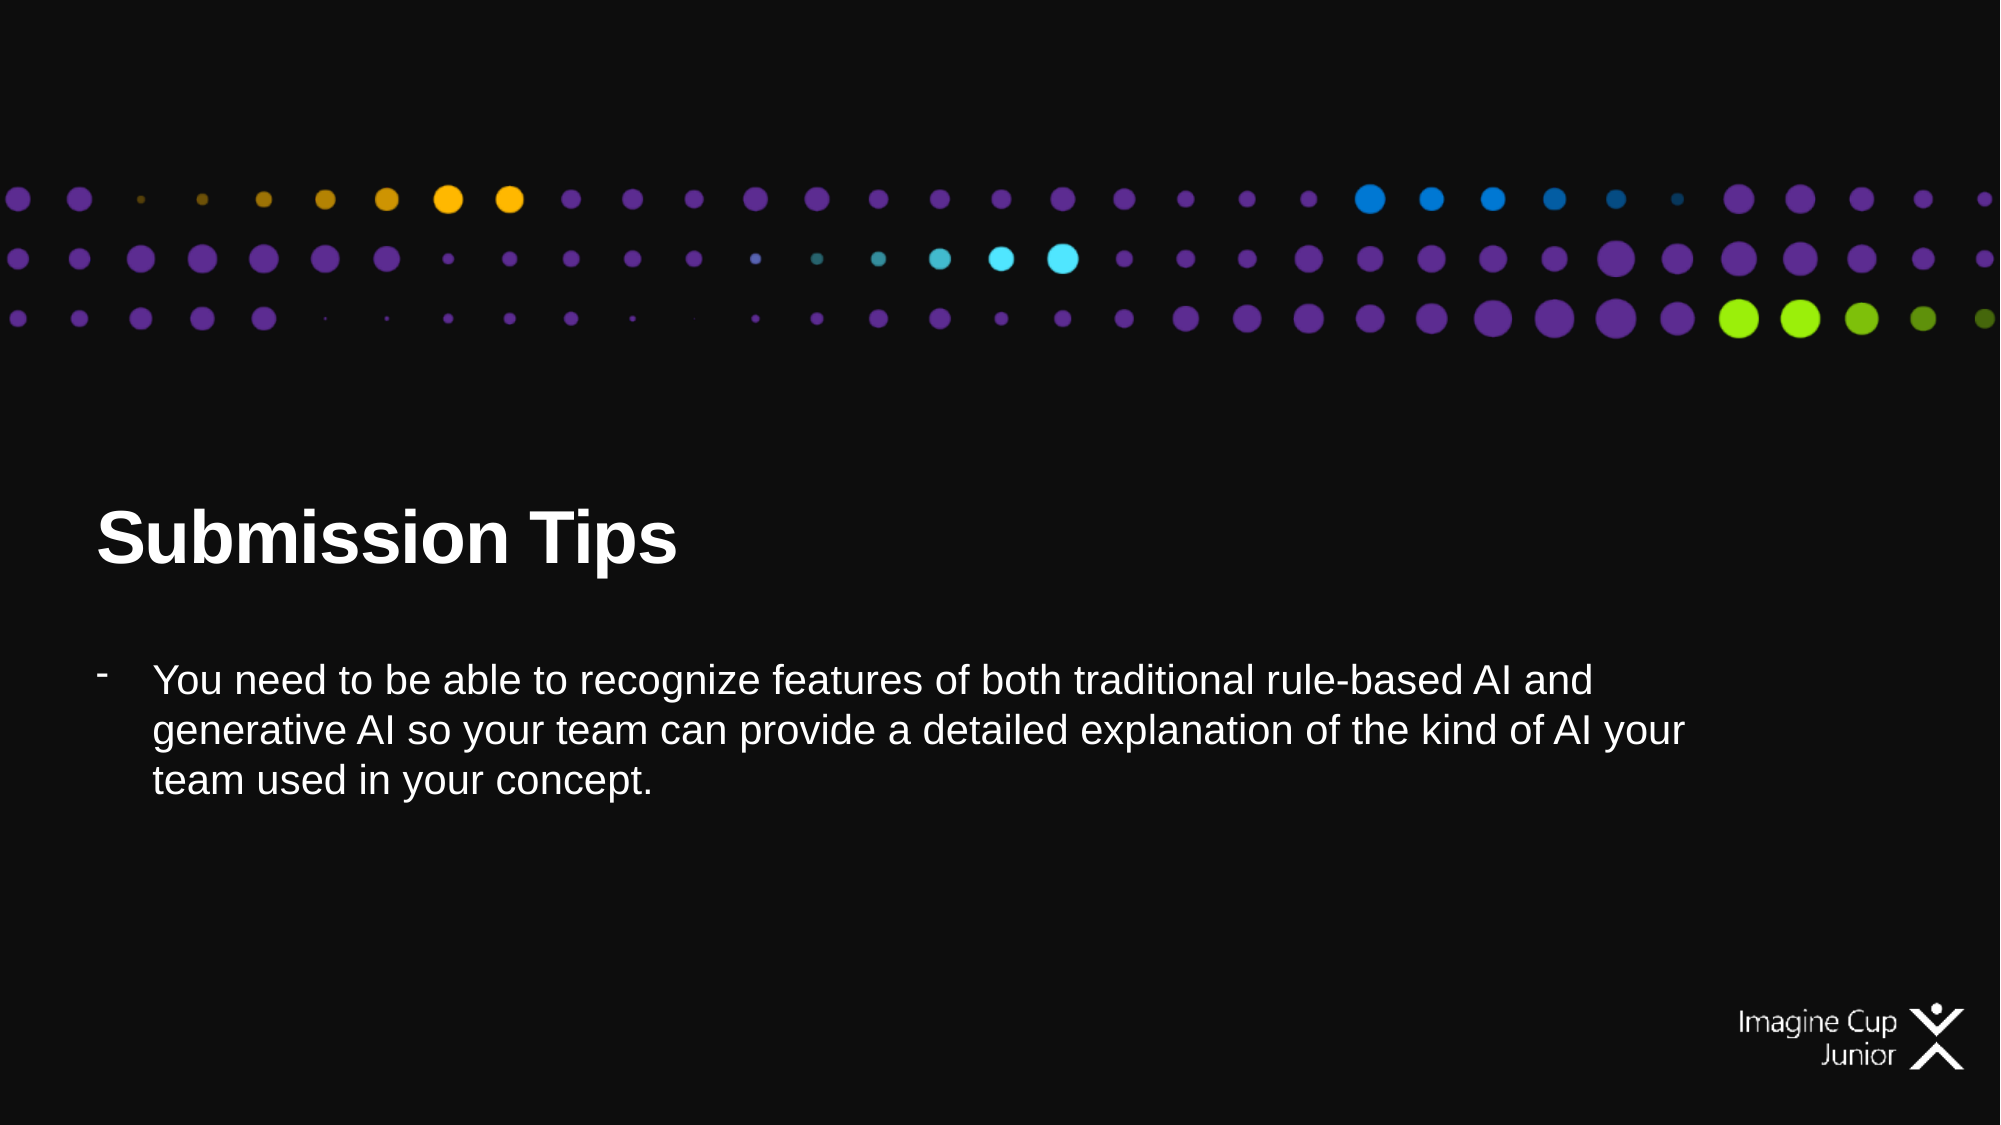

# Submission Tips
You need to be able to recognize features of both traditional rule-based AI and generative AI so your team can provide a detailed explanation of the kind of AI your team used in your concept.